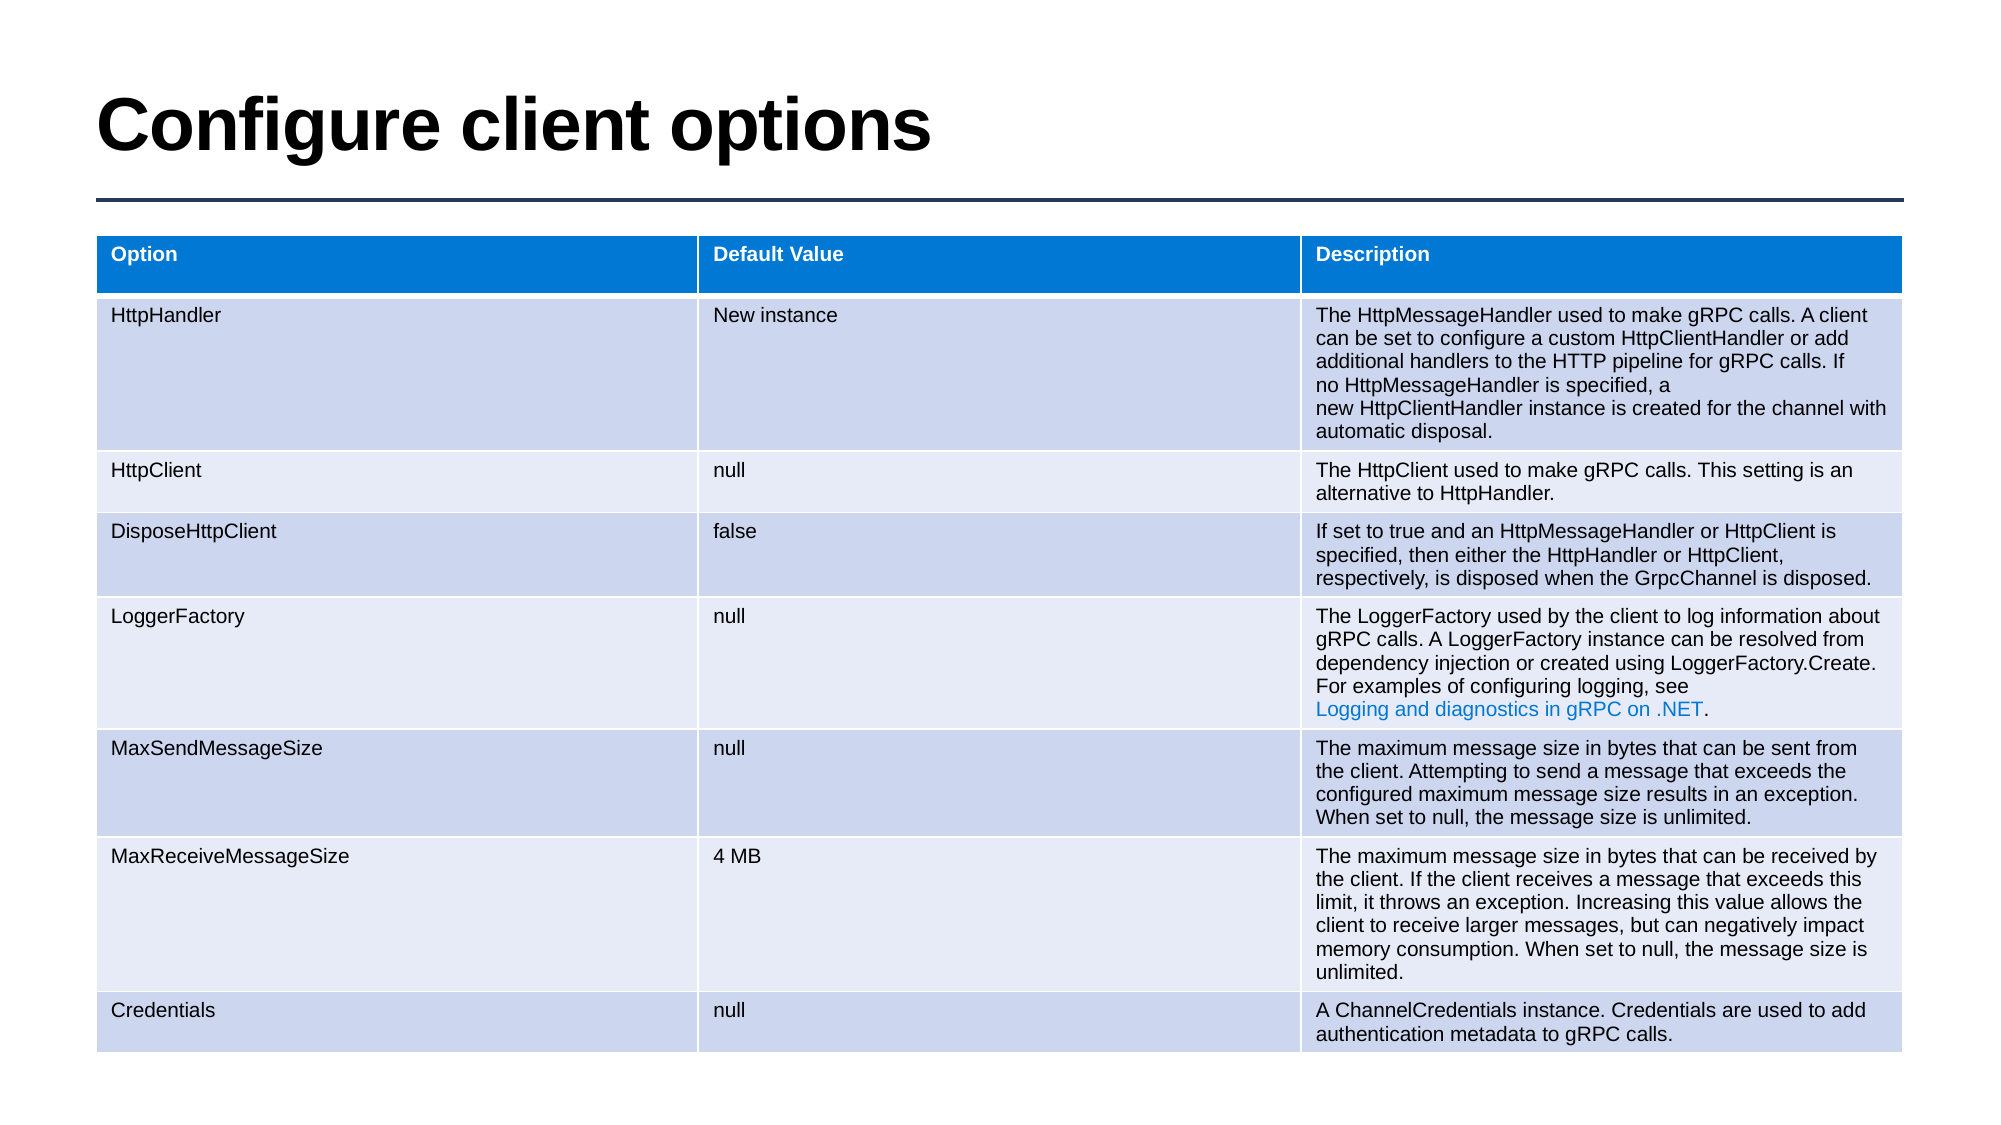

# Configure client options
| Option | Default Value | Description |
| --- | --- | --- |
| HttpHandler | New instance | The HttpMessageHandler used to make gRPC calls. A client can be set to configure a custom HttpClientHandler or add additional handlers to the HTTP pipeline for gRPC calls. If no HttpMessageHandler is specified, a new HttpClientHandler instance is created for the channel with automatic disposal. |
| HttpClient | null | The HttpClient used to make gRPC calls. This setting is an alternative to HttpHandler. |
| DisposeHttpClient | false | If set to true and an HttpMessageHandler or HttpClient is specified, then either the HttpHandler or HttpClient, respectively, is disposed when the GrpcChannel is disposed. |
| LoggerFactory | null | The LoggerFactory used by the client to log information about gRPC calls. A LoggerFactory instance can be resolved from dependency injection or created using LoggerFactory.Create. For examples of configuring logging, see Logging and diagnostics in gRPC on .NET. |
| MaxSendMessageSize | null | The maximum message size in bytes that can be sent from the client. Attempting to send a message that exceeds the configured maximum message size results in an exception. When set to null, the message size is unlimited. |
| MaxReceiveMessageSize | 4 MB | The maximum message size in bytes that can be received by the client. If the client receives a message that exceeds this limit, it throws an exception. Increasing this value allows the client to receive larger messages, but can negatively impact memory consumption. When set to null, the message size is unlimited. |
| Credentials | null | A ChannelCredentials instance. Credentials are used to add authentication metadata to gRPC calls. |